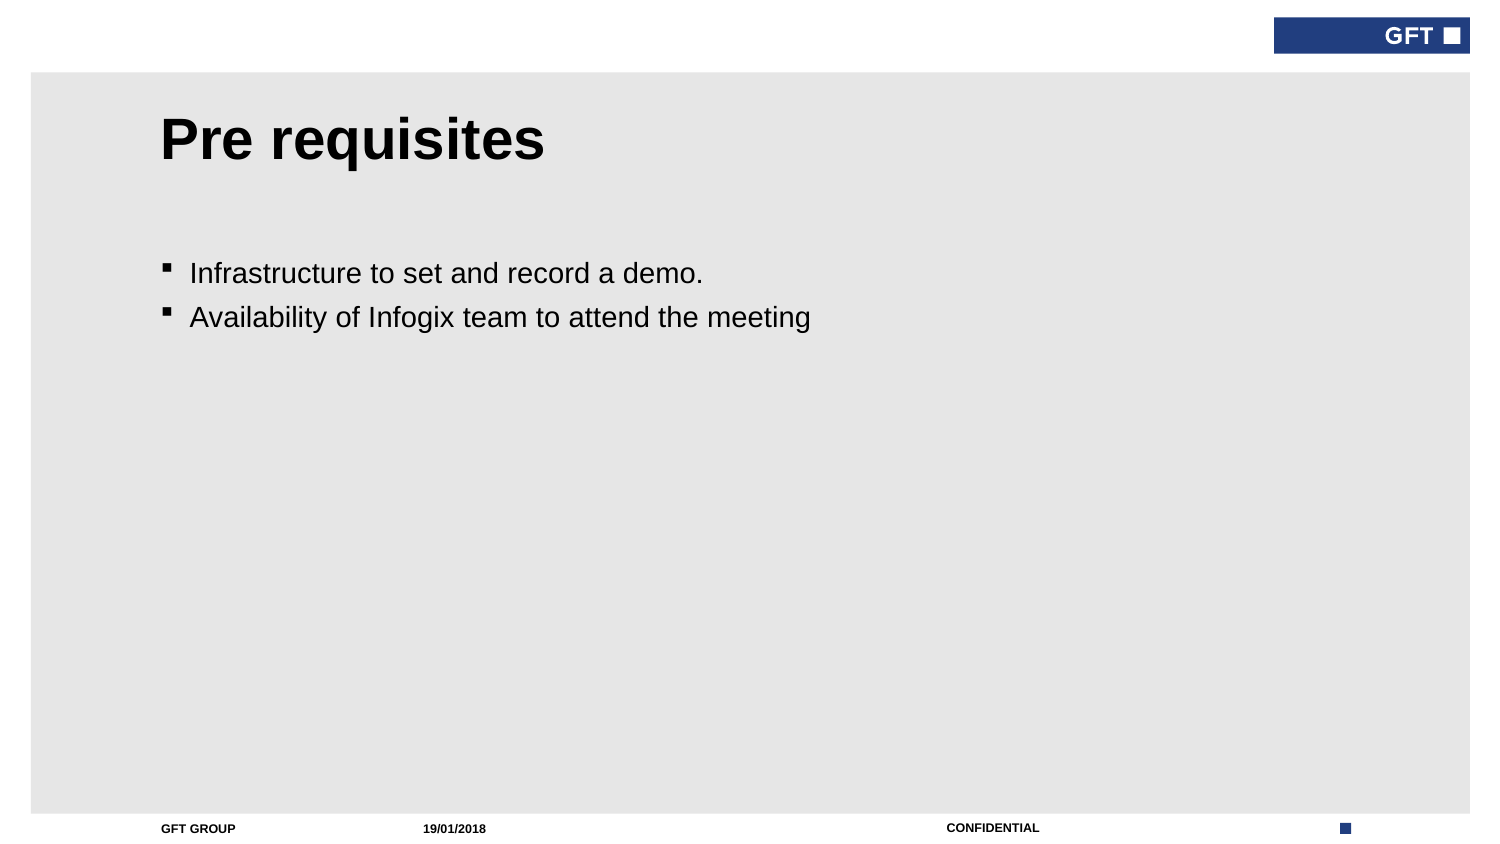

# Pre requisites
Infrastructure to set and record a demo.
Availability of Infogix team to attend the meeting
19/01/2018